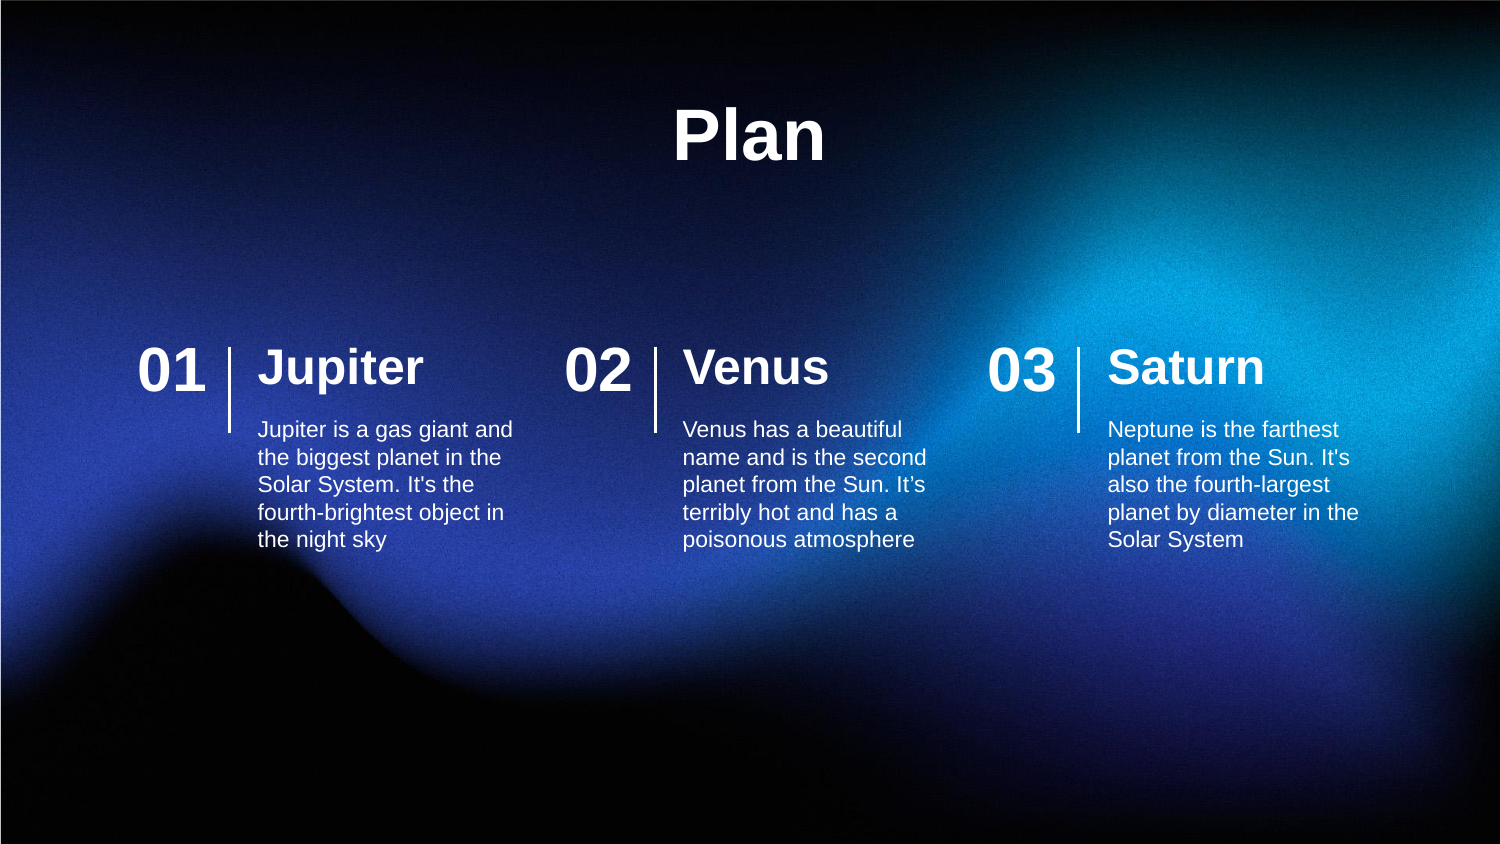

# Plan
01
02
03
Jupiter
Venus
Saturn
Jupiter is a gas giant and the biggest planet in the Solar System. It's the fourth-brightest object in the night sky
Venus has a beautiful name and is the second planet from the Sun. It’s terribly hot and has a poisonous atmosphere
Neptune is the farthest planet from the Sun. It's also the fourth-largest planet by diameter in the Solar System